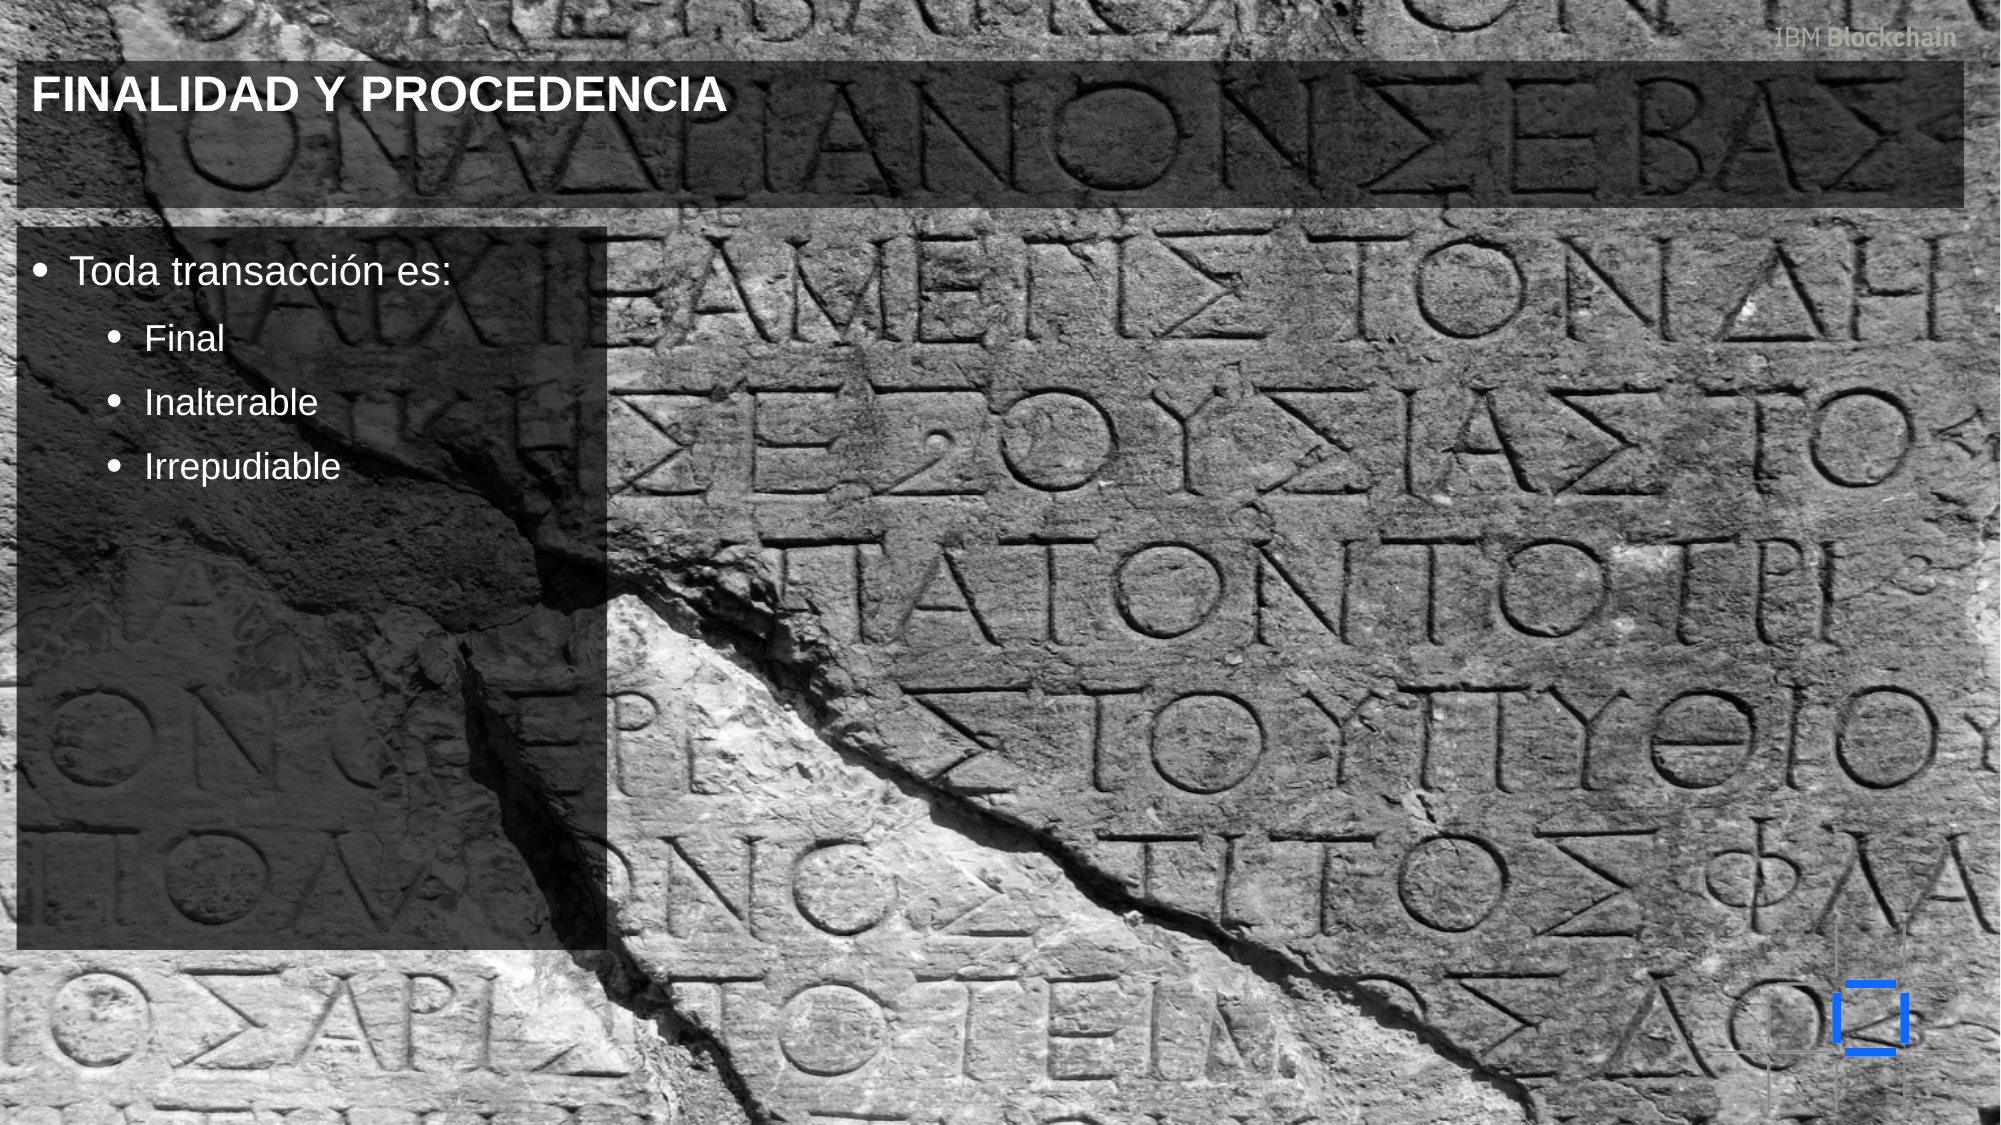

# Finalidad y Procedencia
Toda transacción es:
Final
Inalterable
Irrepudiable